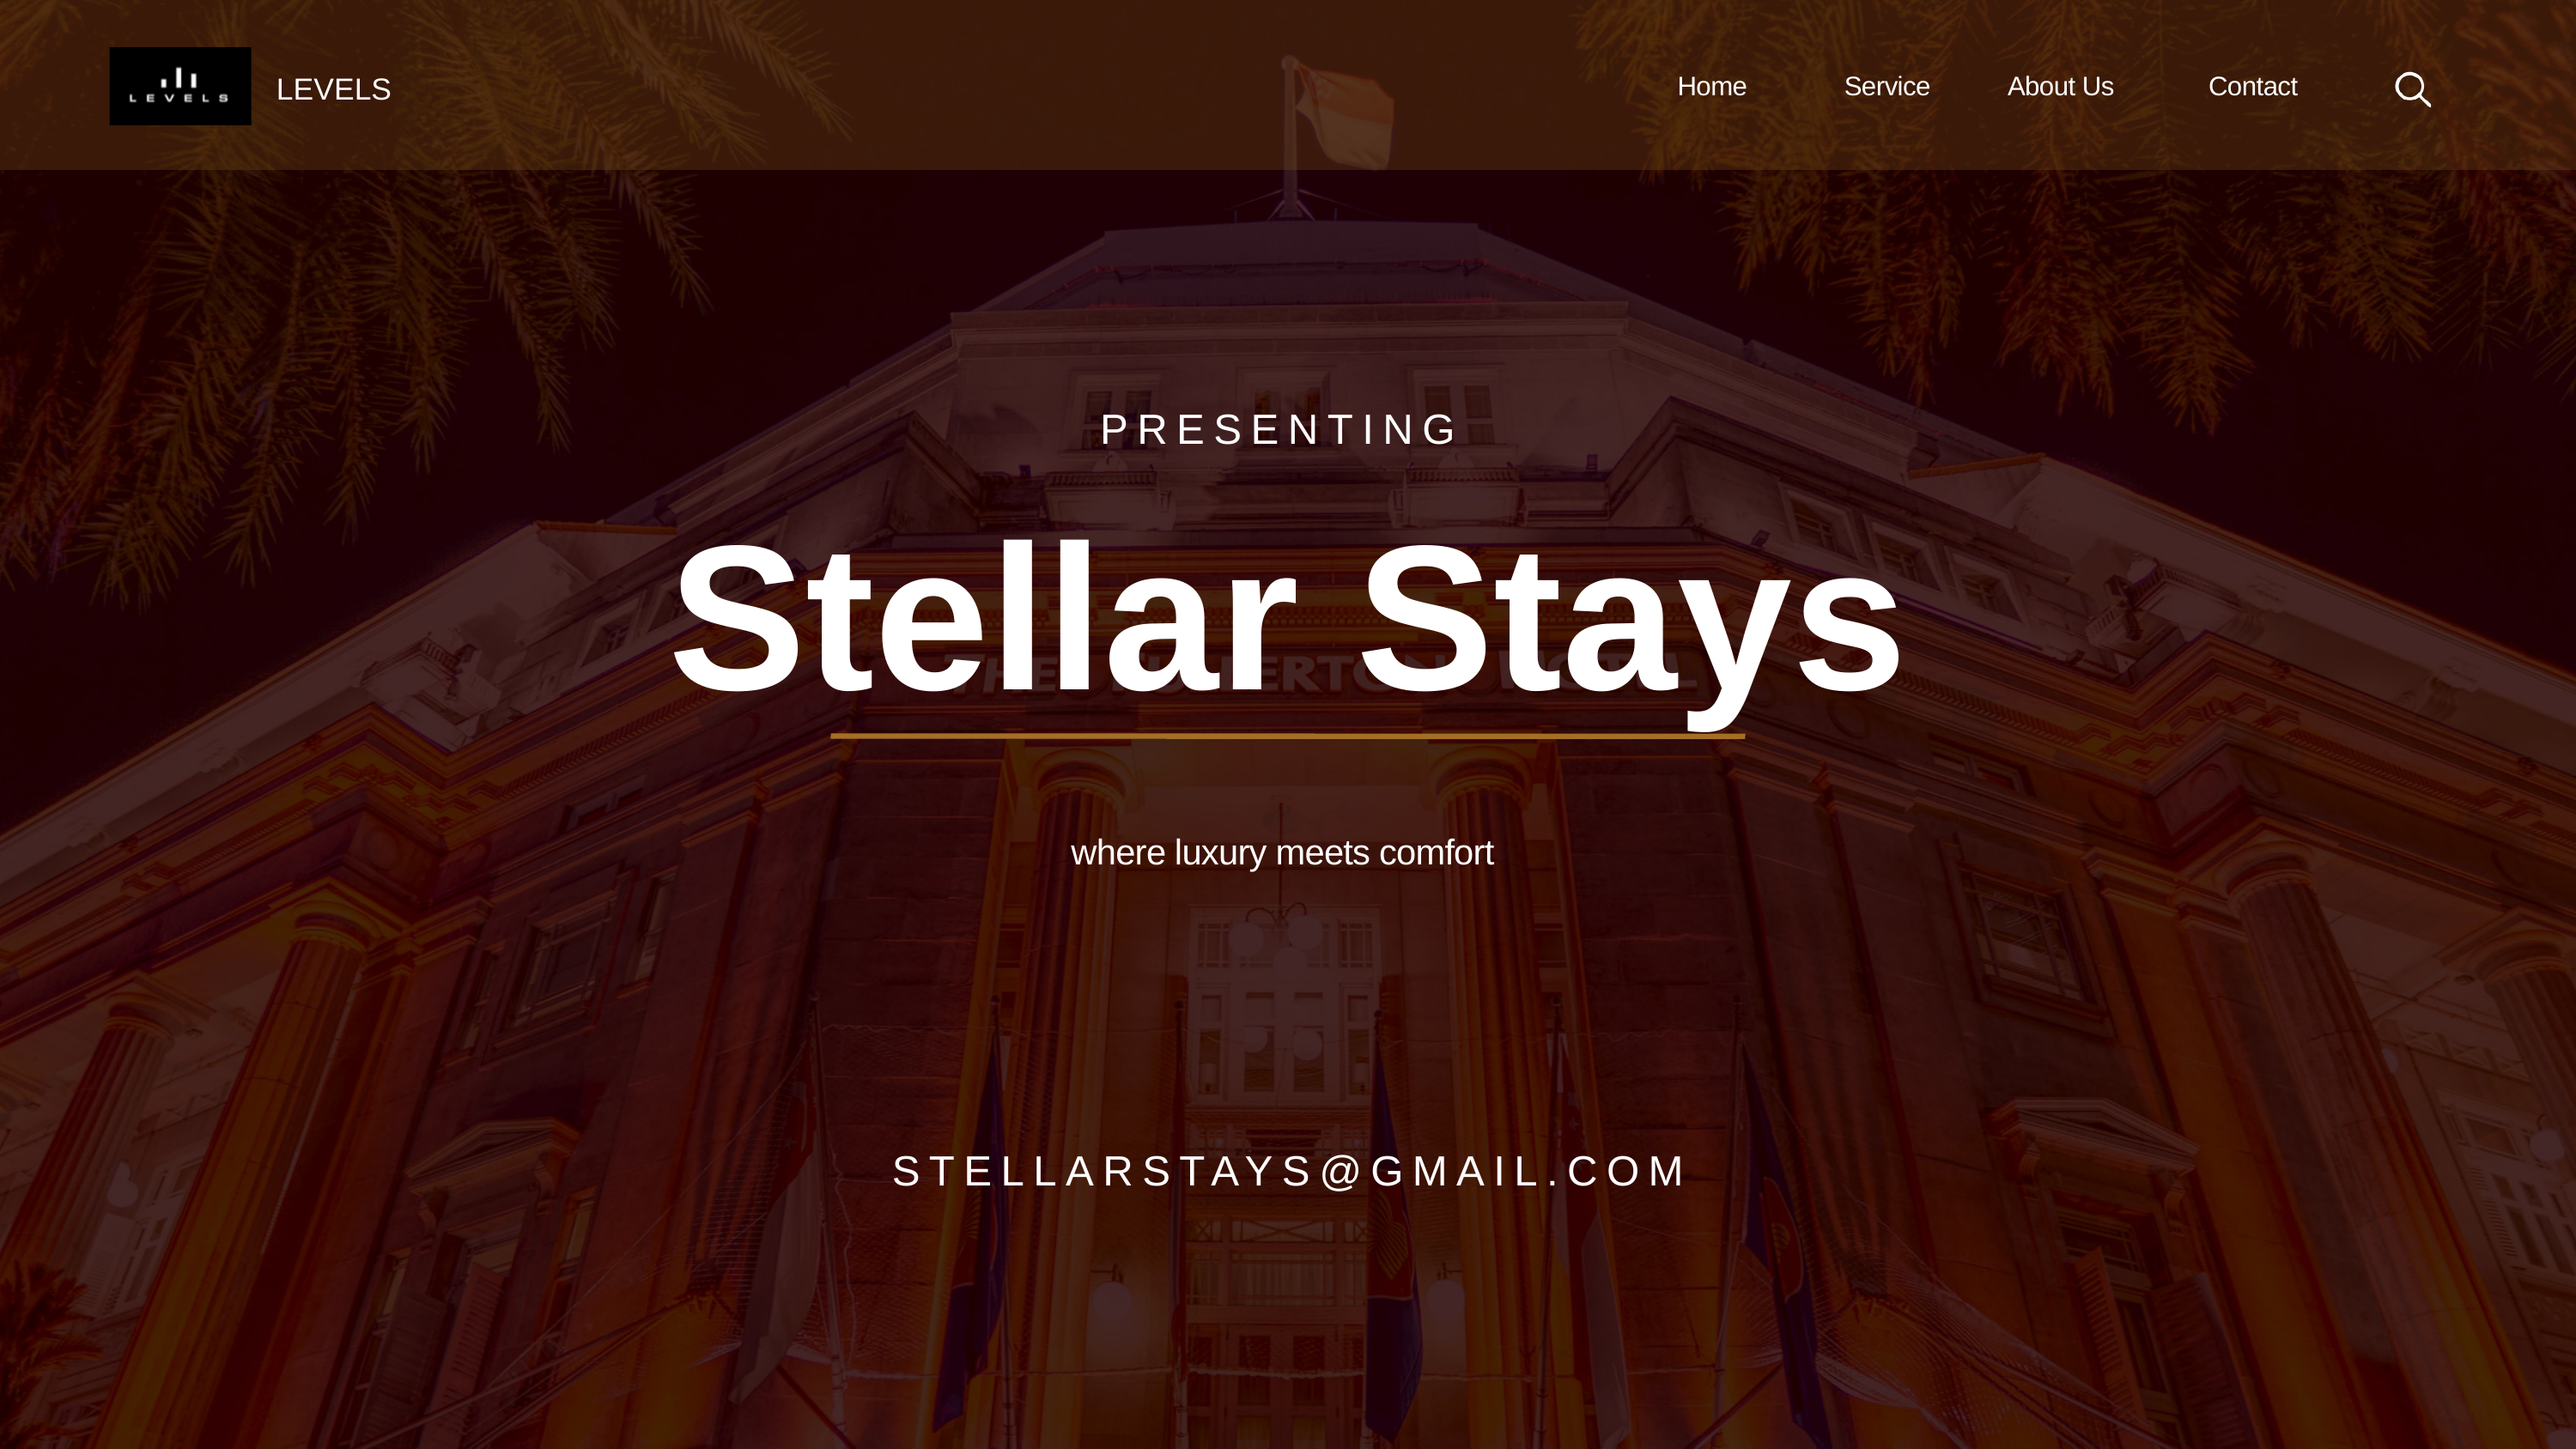

LEVELS
Home
Service
About Us
Contact

PRESENTING
Stellar Stays

where luxury meets comfort
STELLARSTAYS@GMAIL.COM